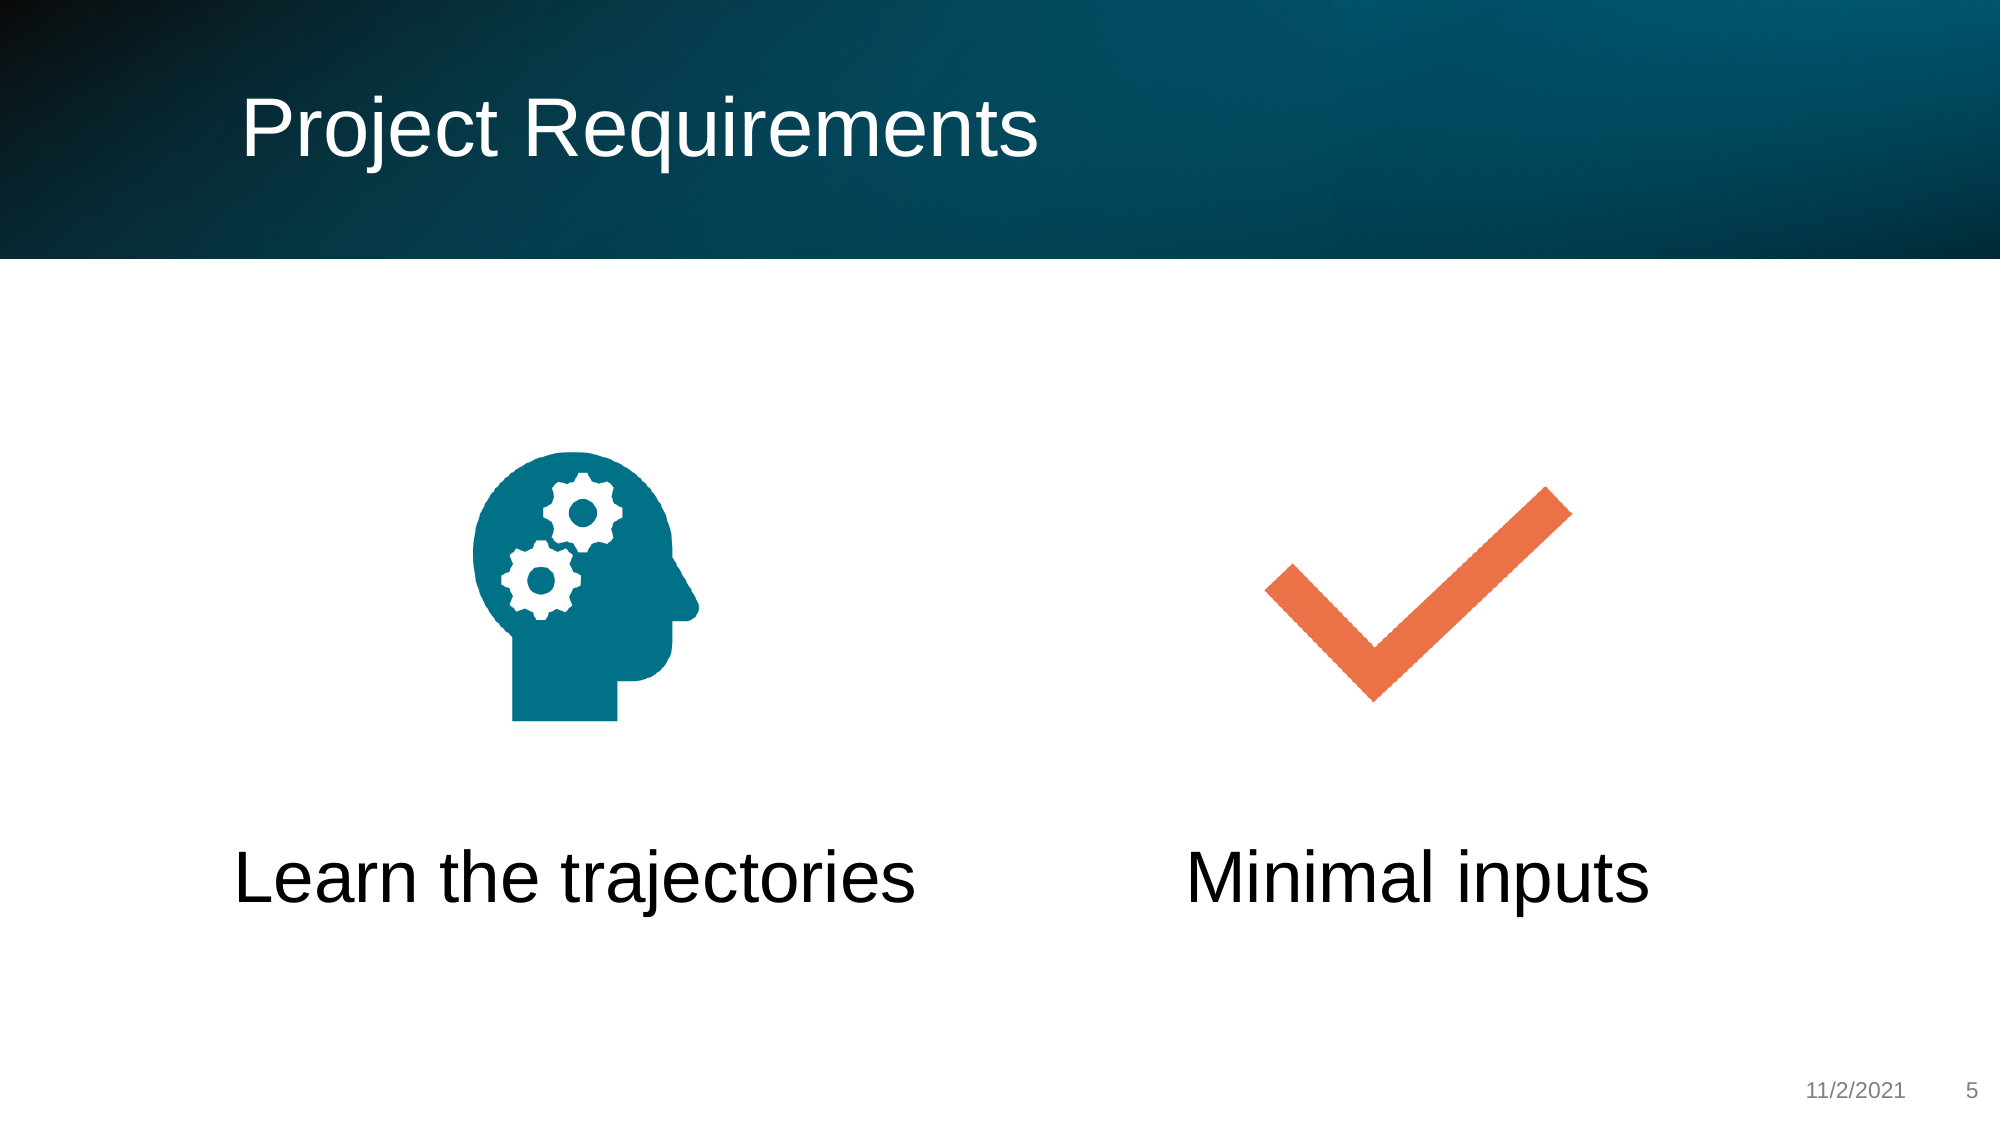

Project Requirements
Learn the trajectories
Minimal inputs

11/2/2021
5